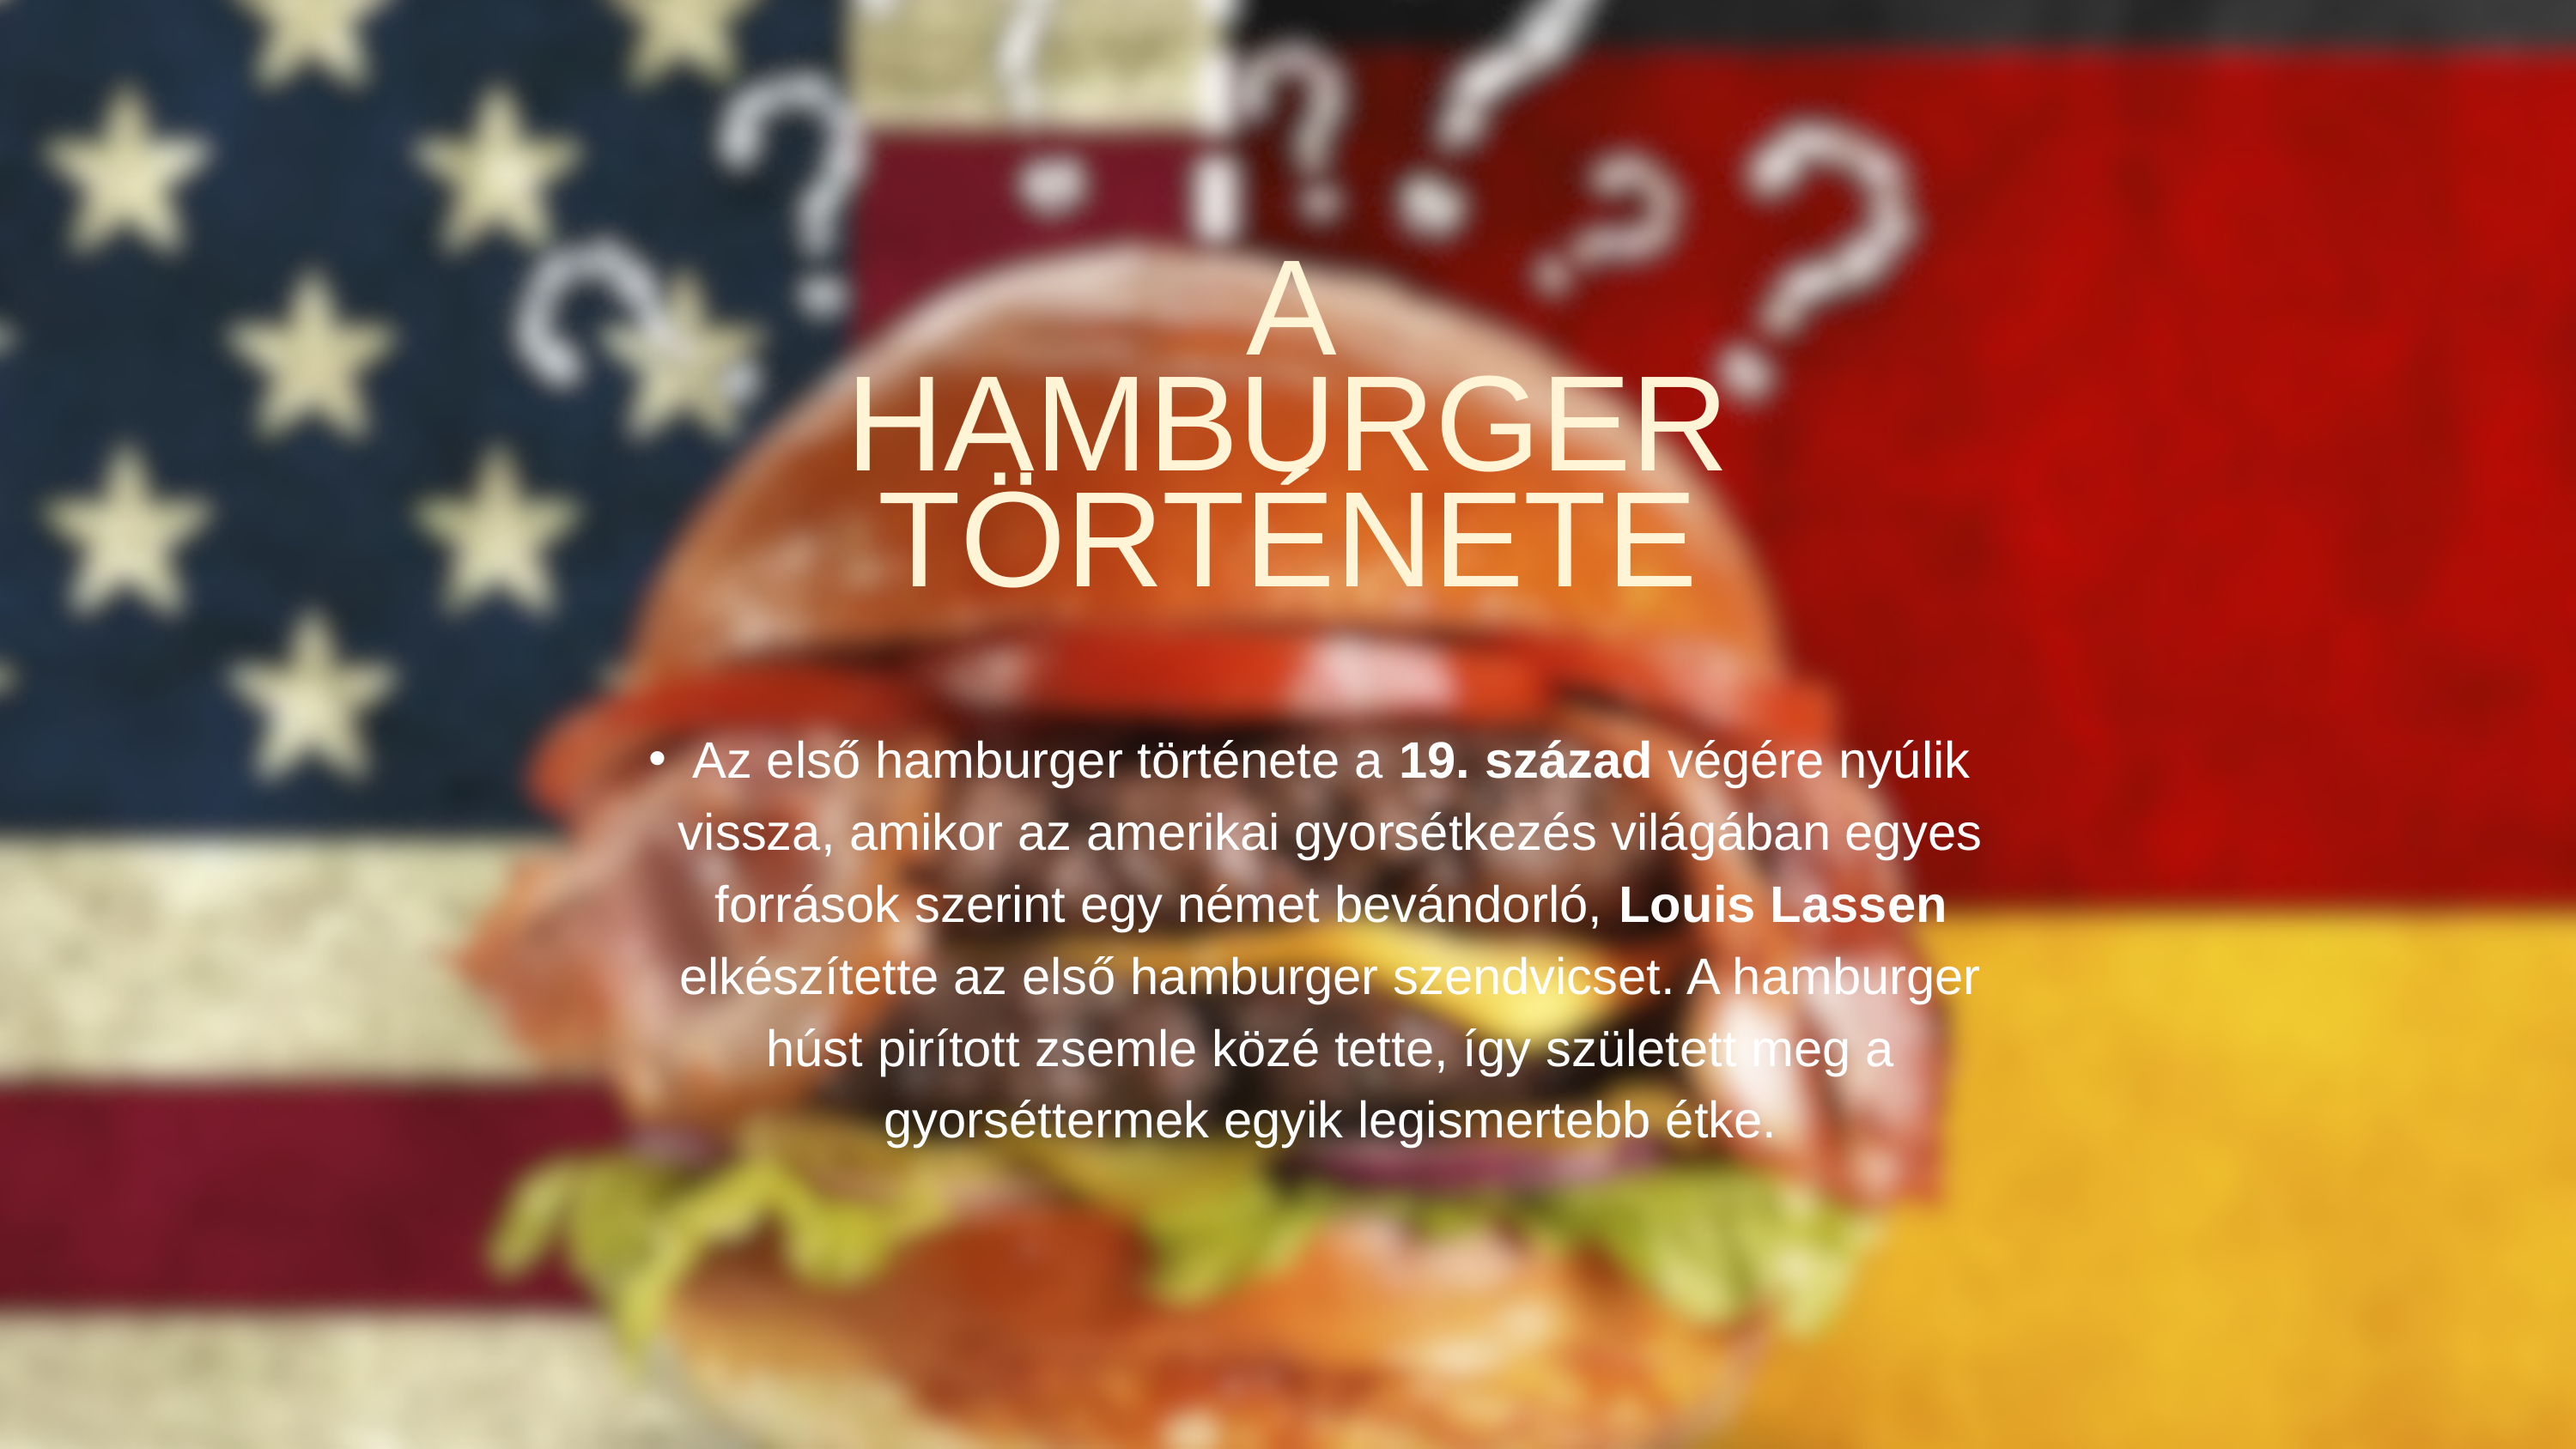

A HAMBURGER TÖRTÉNETE
Az első hamburger története a 19. század végére nyúlik vissza, amikor az amerikai gyorsétkezés világában egyes források szerint egy német bevándorló, Louis Lassen elkészítette az első hamburger szendvicset. A hamburger húst pirított zsemle közé tette, így született meg a gyorséttermek egyik legismertebb étke.